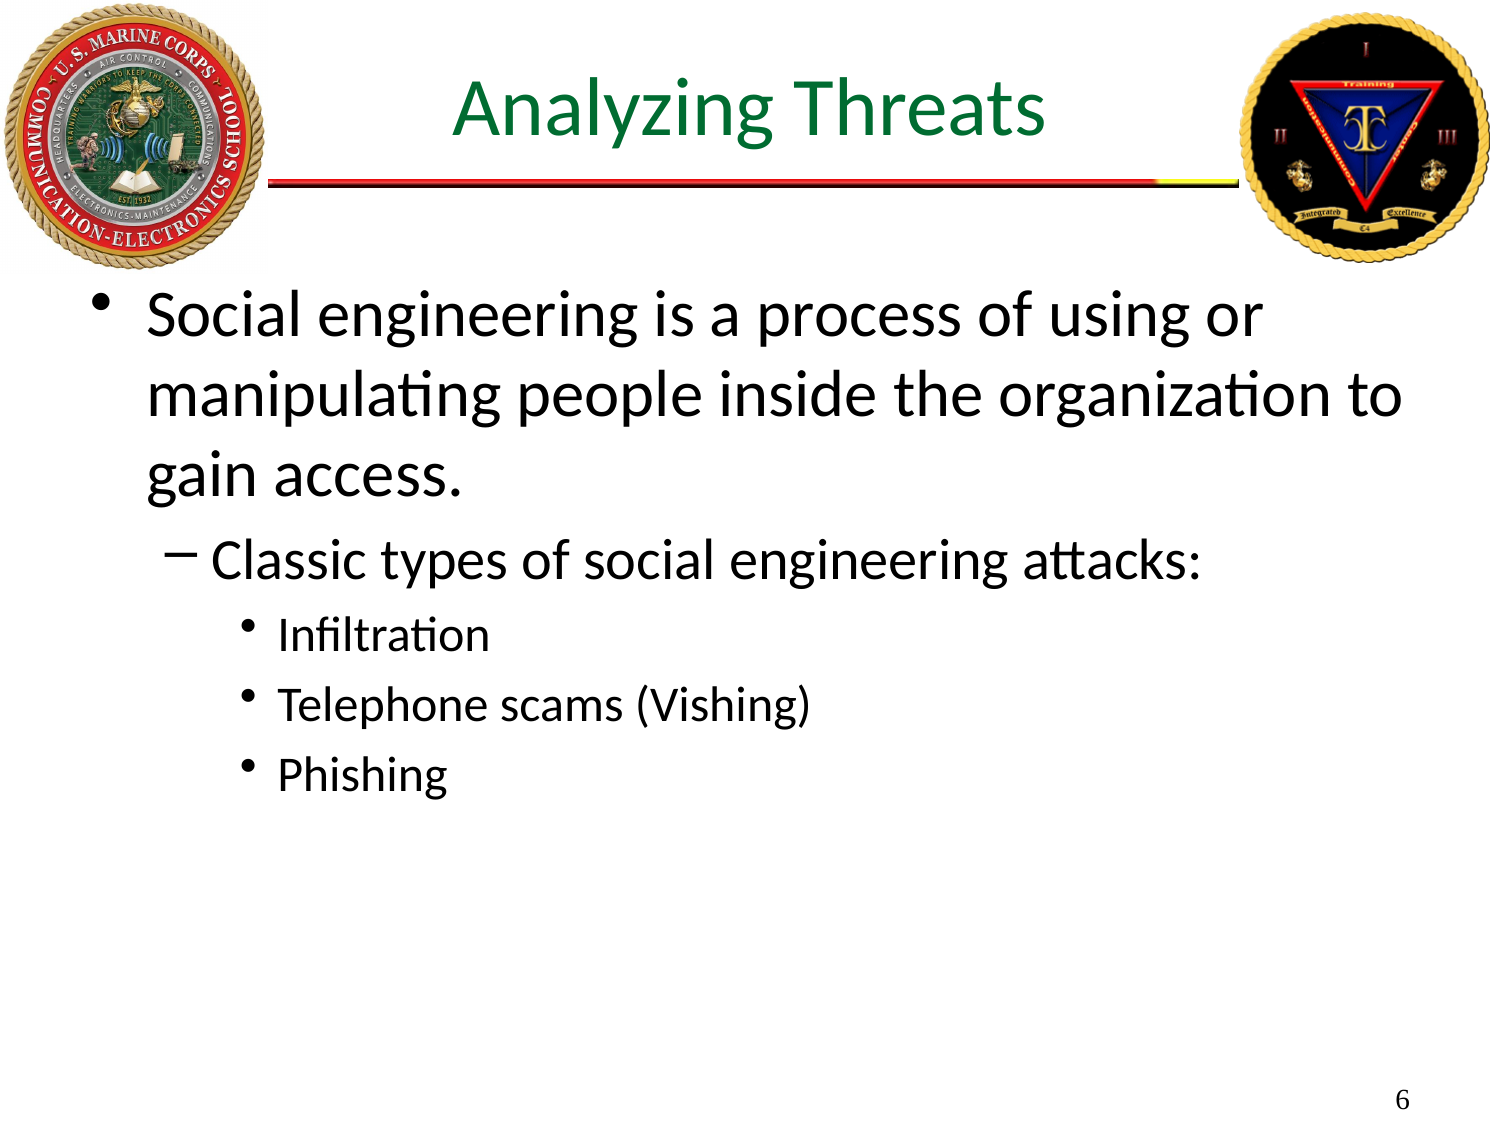

# Analyzing Threats
Social engineering is a process of using or manipulating people inside the organization to gain access.
Classic types of social engineering attacks:
Infiltration
Telephone scams (Vishing)
Phishing